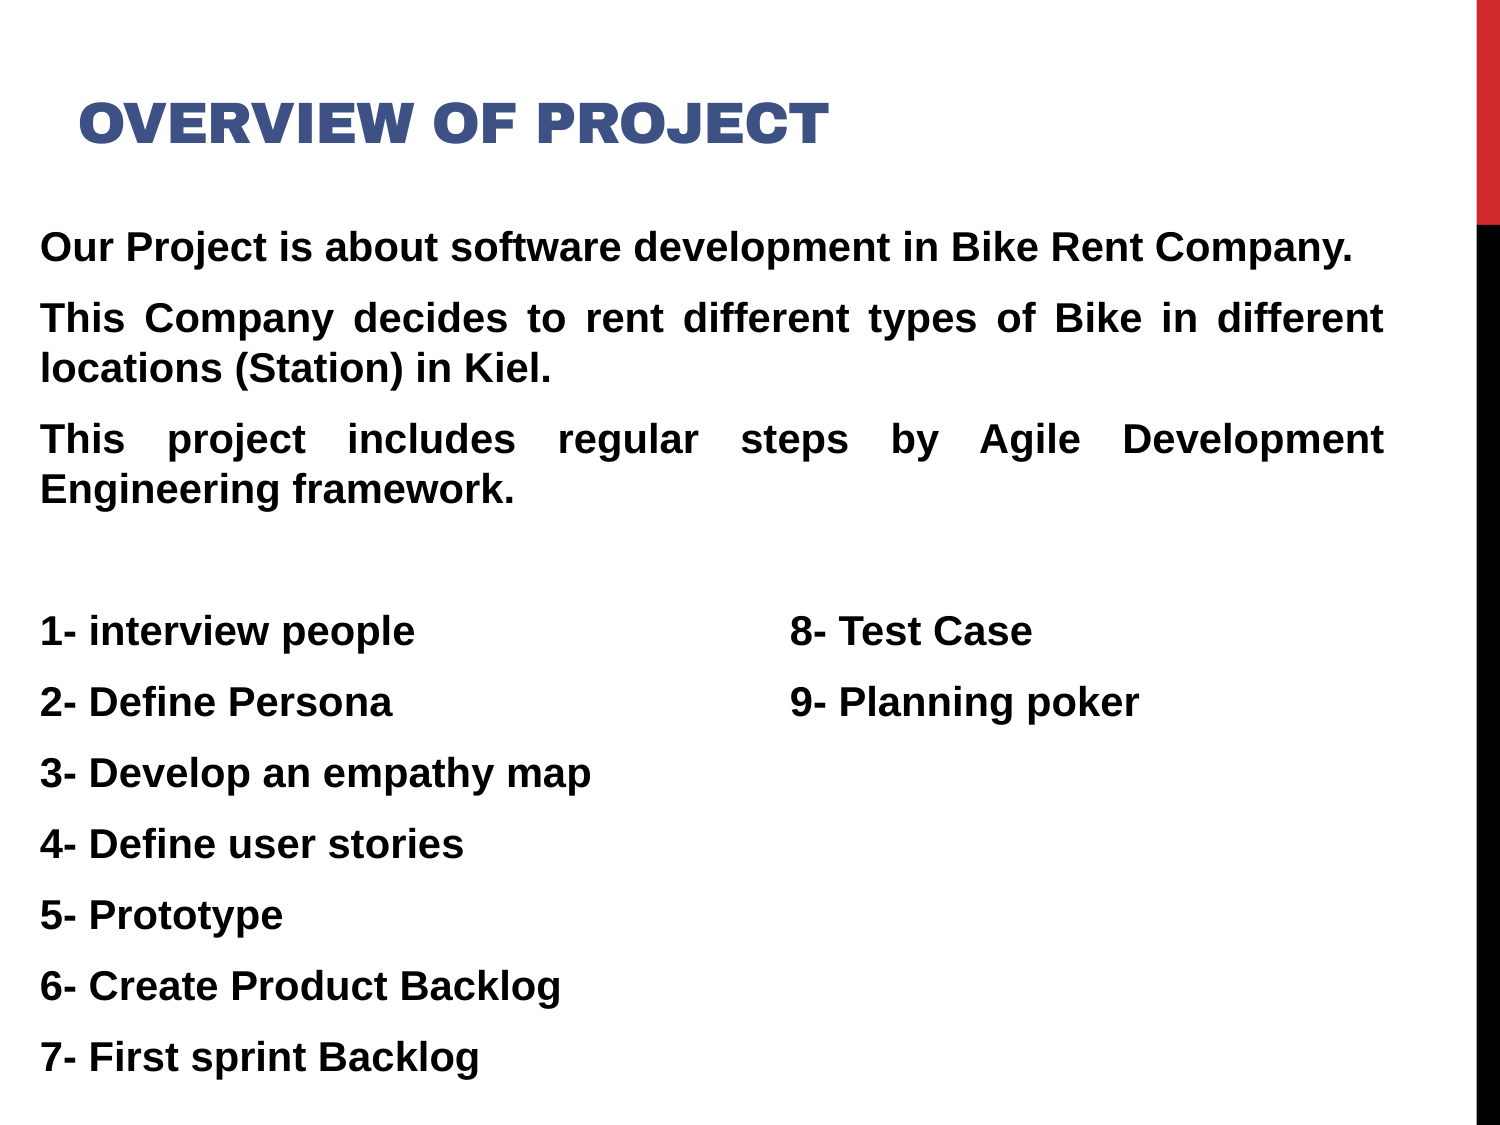

# Overview of project
Our Project is about software development in Bike Rent Company.
This Company decides to rent different types of Bike in different locations (Station) in Kiel.
This project includes regular steps by Agile Development Engineering framework.

1- interview people			8- Test Case
2- Define Persona			9- Planning poker
3- Develop an empathy map
4- Define user stories
5- Prototype
6- Create Product Backlog
7- First sprint Backlog